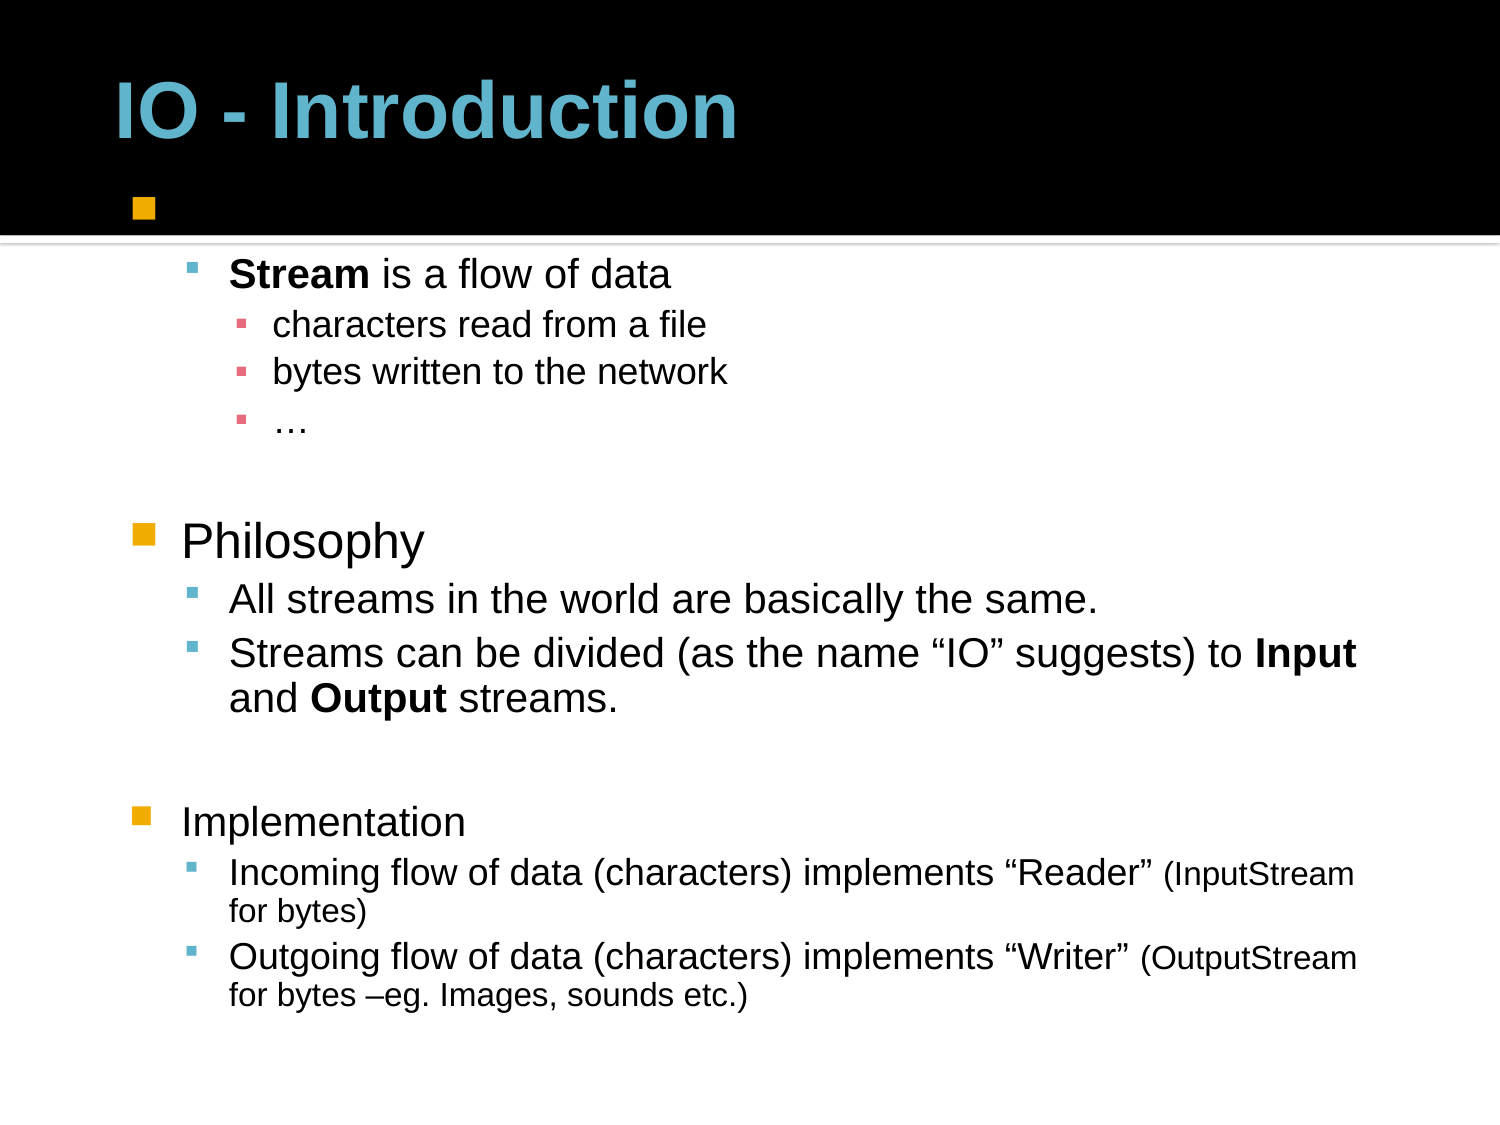

# IO - Introduction
Definition
Stream is a flow of data
characters read from a file
bytes written to the network
…

Philosophy
All streams in the world are basically the same.
Streams can be divided (as the name “IO” suggests) to Input and Output streams.

Implementation
Incoming flow of data (characters) implements “Reader” (InputStream for bytes)
Outgoing flow of data (characters) implements “Writer” (OutputStream for bytes –eg. Images, sounds etc.)